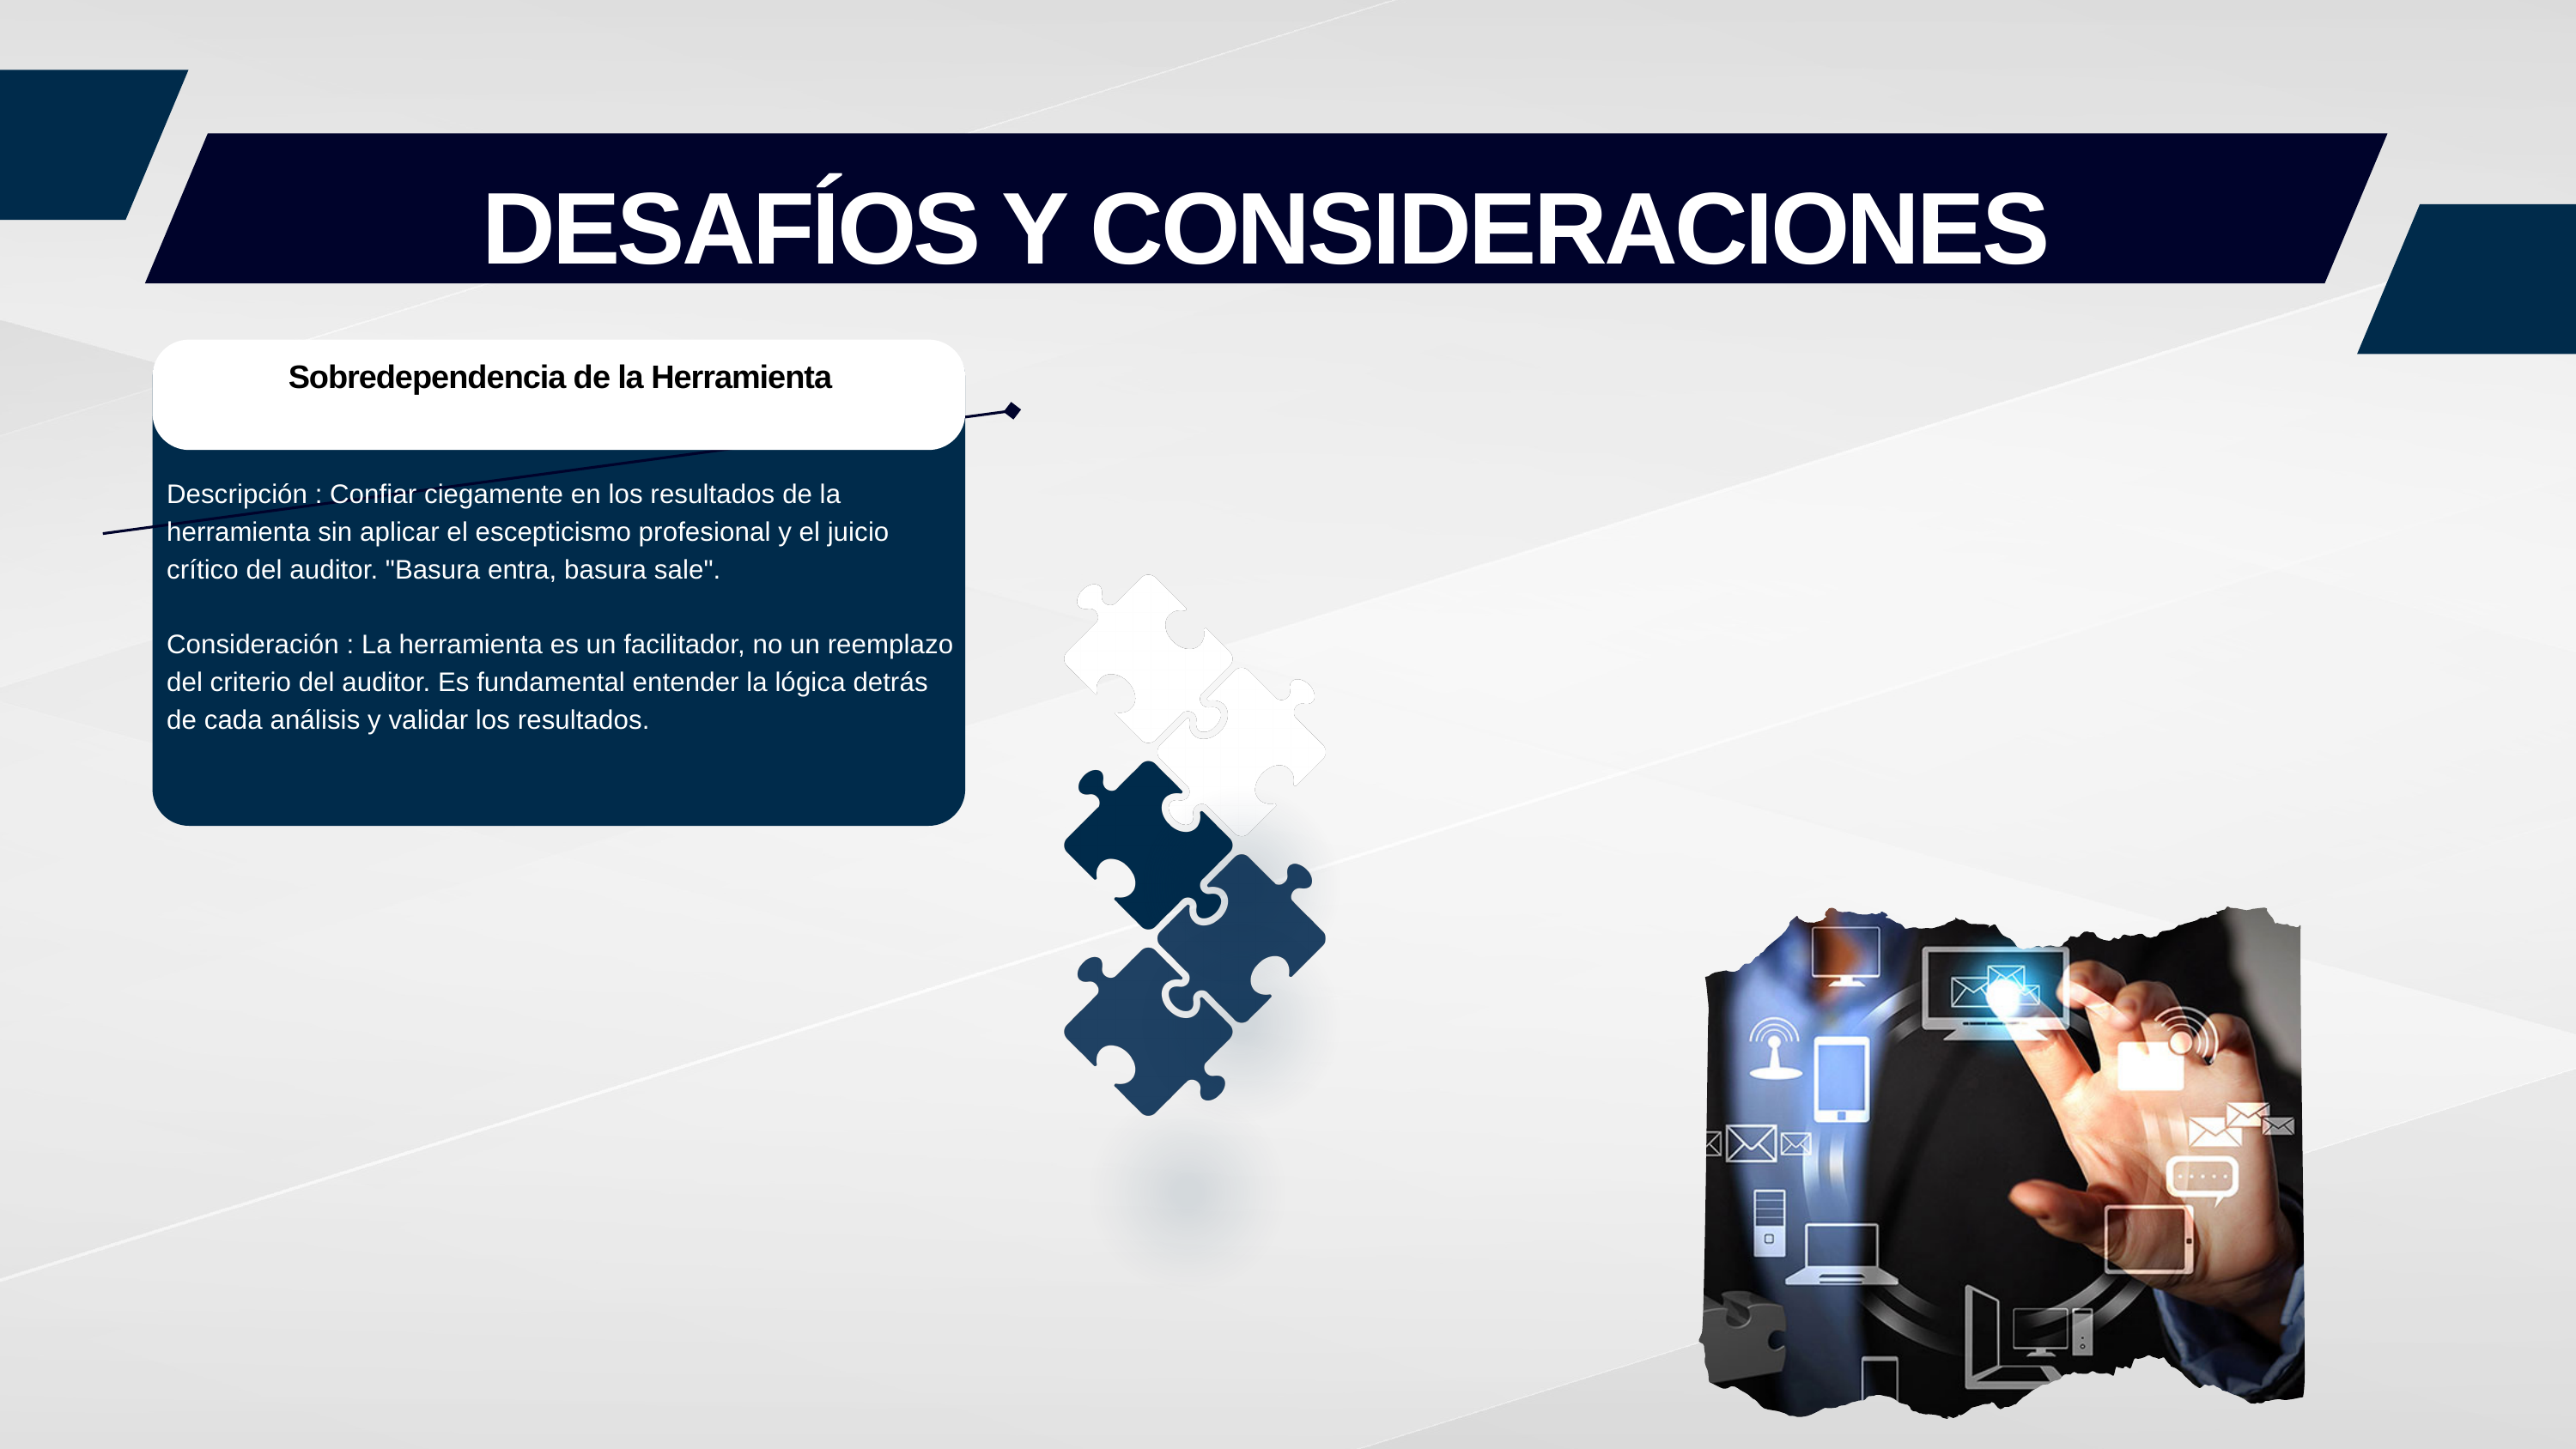

DESAFÍOS Y CONSIDERACIONES

Sobredependencia de la Herramienta

Descripción : Confiar ciegamente en los resultados de la herramienta sin aplicar el escepticismo profesional y el juicio crítico del auditor. "Basura entra, basura sale".

Consideración : La herramienta es un facilitador, no un reemplazo del criterio del auditor. Es fundamental entender la lógica detrás de cada análisis y validar los resultados.